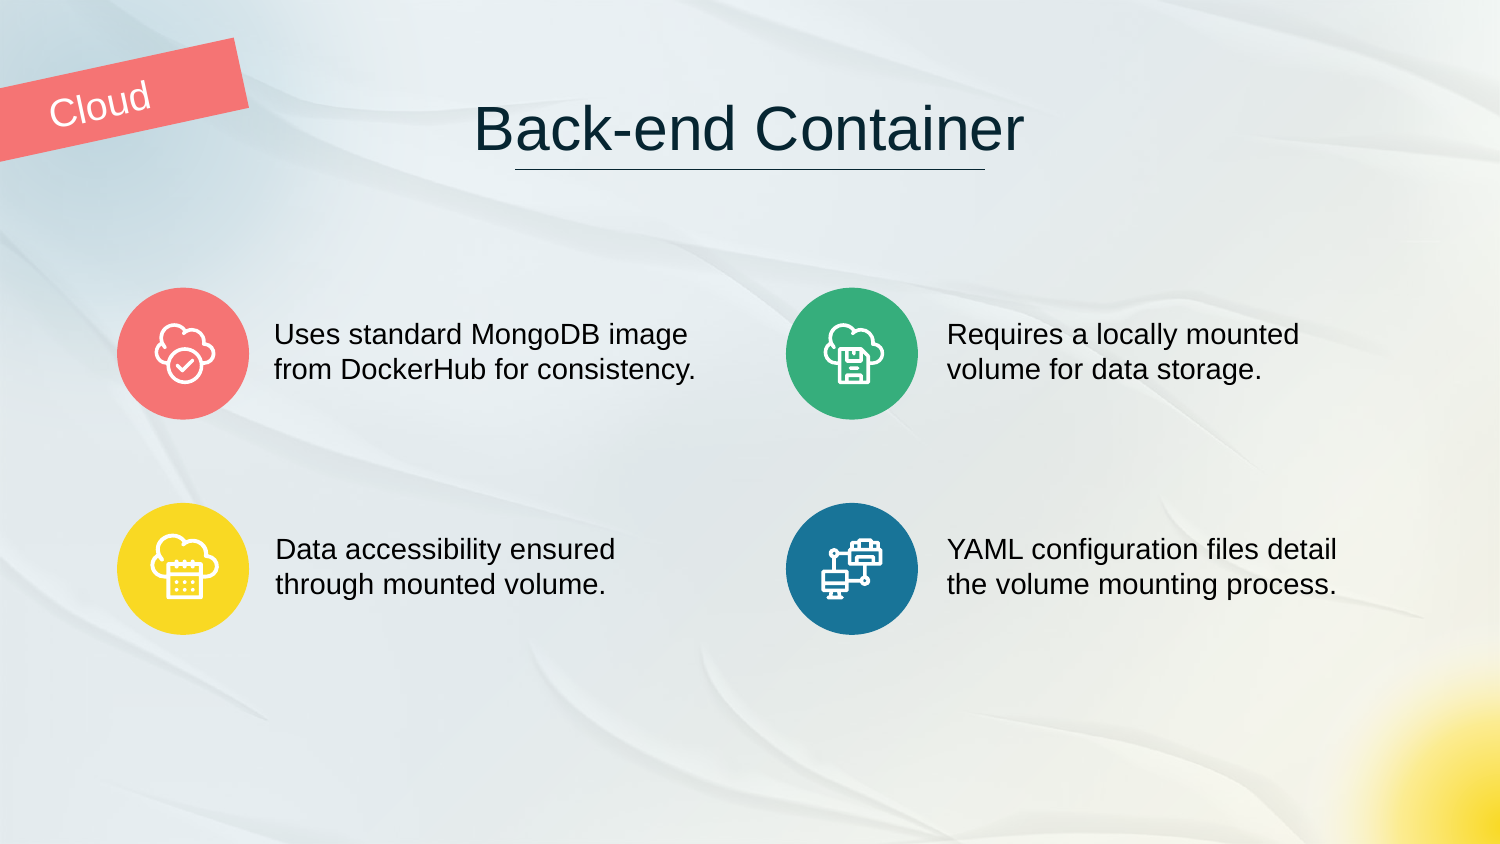

Cloud
# Back-end Container

Uses standard MongoDB image from DockerHub for consistency.
Requires a locally mounted volume for data storage.

Data accessibility ensured through mounted volume.
YAML configuration files detail the volume mounting process.